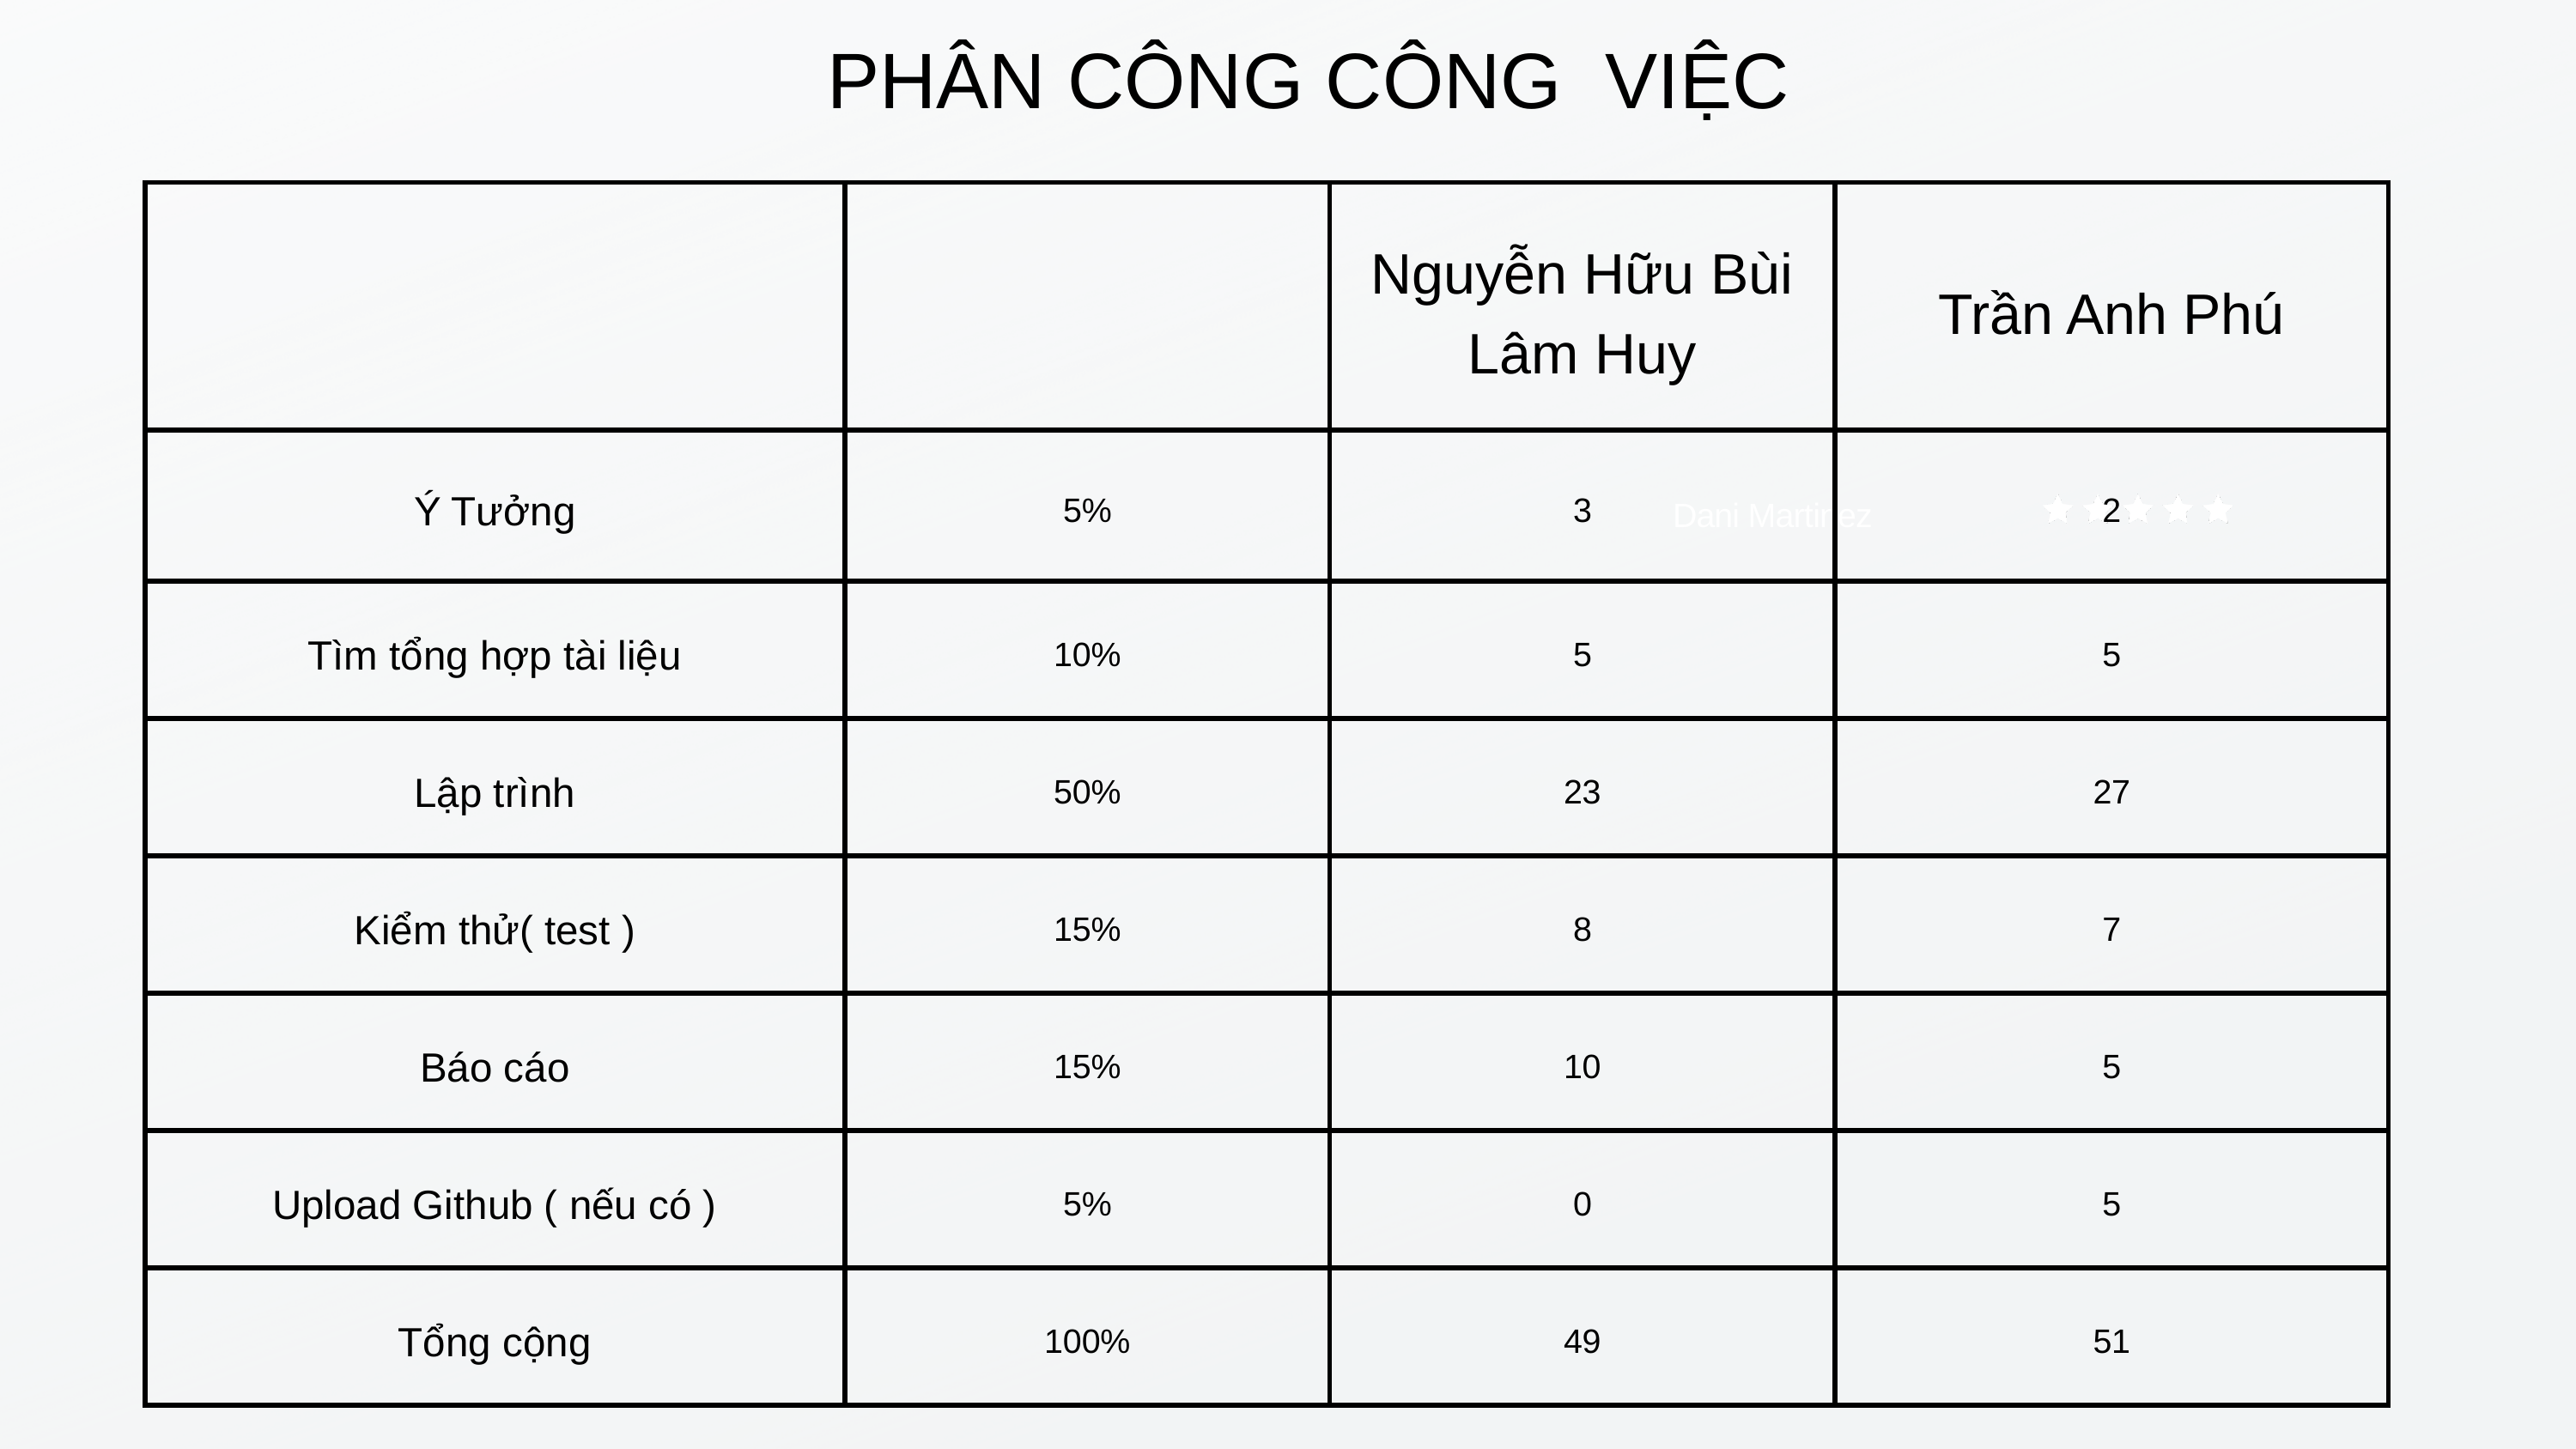

PHÂN CÔNG CÔNG  VIỆC
|  |  | Nguyễn Hữu Bùi Lâm Huy | Trần Anh Phú |
| --- | --- | --- | --- |
| Ý Tưởng | 5% | 3 | 2 |
| Tìm tổng hợp tài liệu | 10% | 5 | 5 |
| Lập trình | 50% | 23 | 27 |
| Kiểm thử( test ) | 15% | 8 | 7 |
| Báo cáo | 15% | 10 | 5 |
| Upload Github ( nếu có ) | 5% | 0 | 5 |
| Tổng cộng | 100% | 49 | 51 |
Dani Martinez